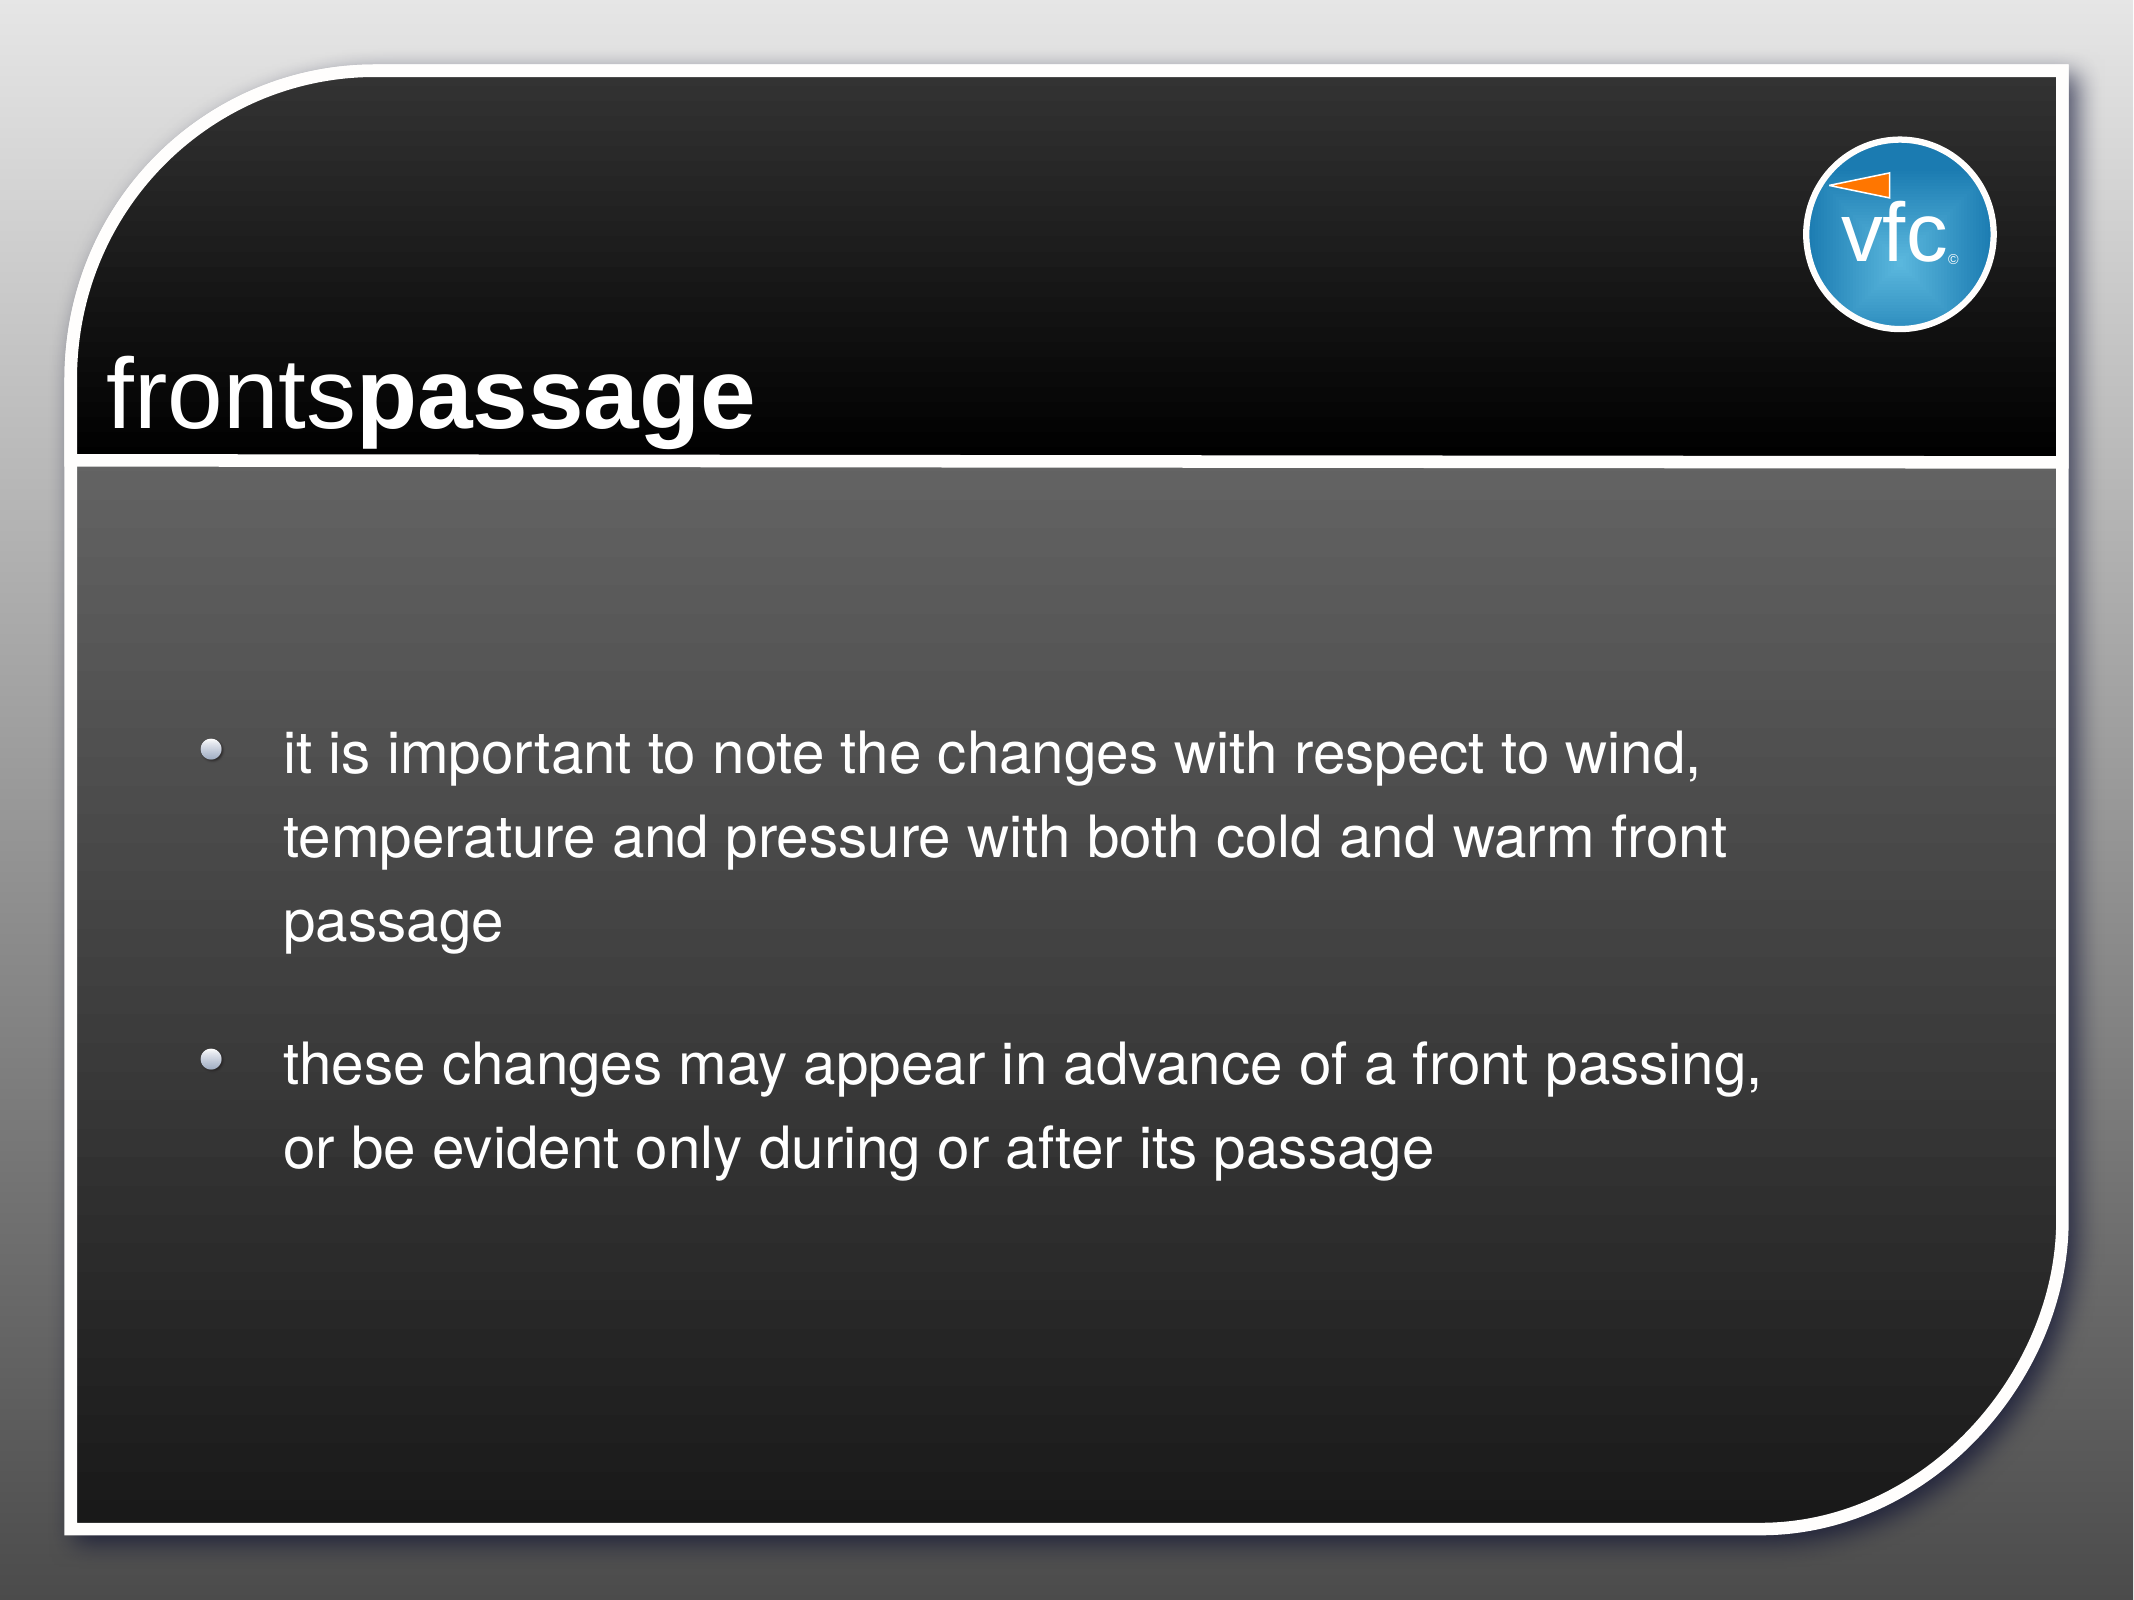

vfc©

# frontspassage

it is important to note the changes with respect to wind, temperature and pressure with both cold and warm front passage
these changes may appear in advance of a front passing, or be evident only during or after its passage